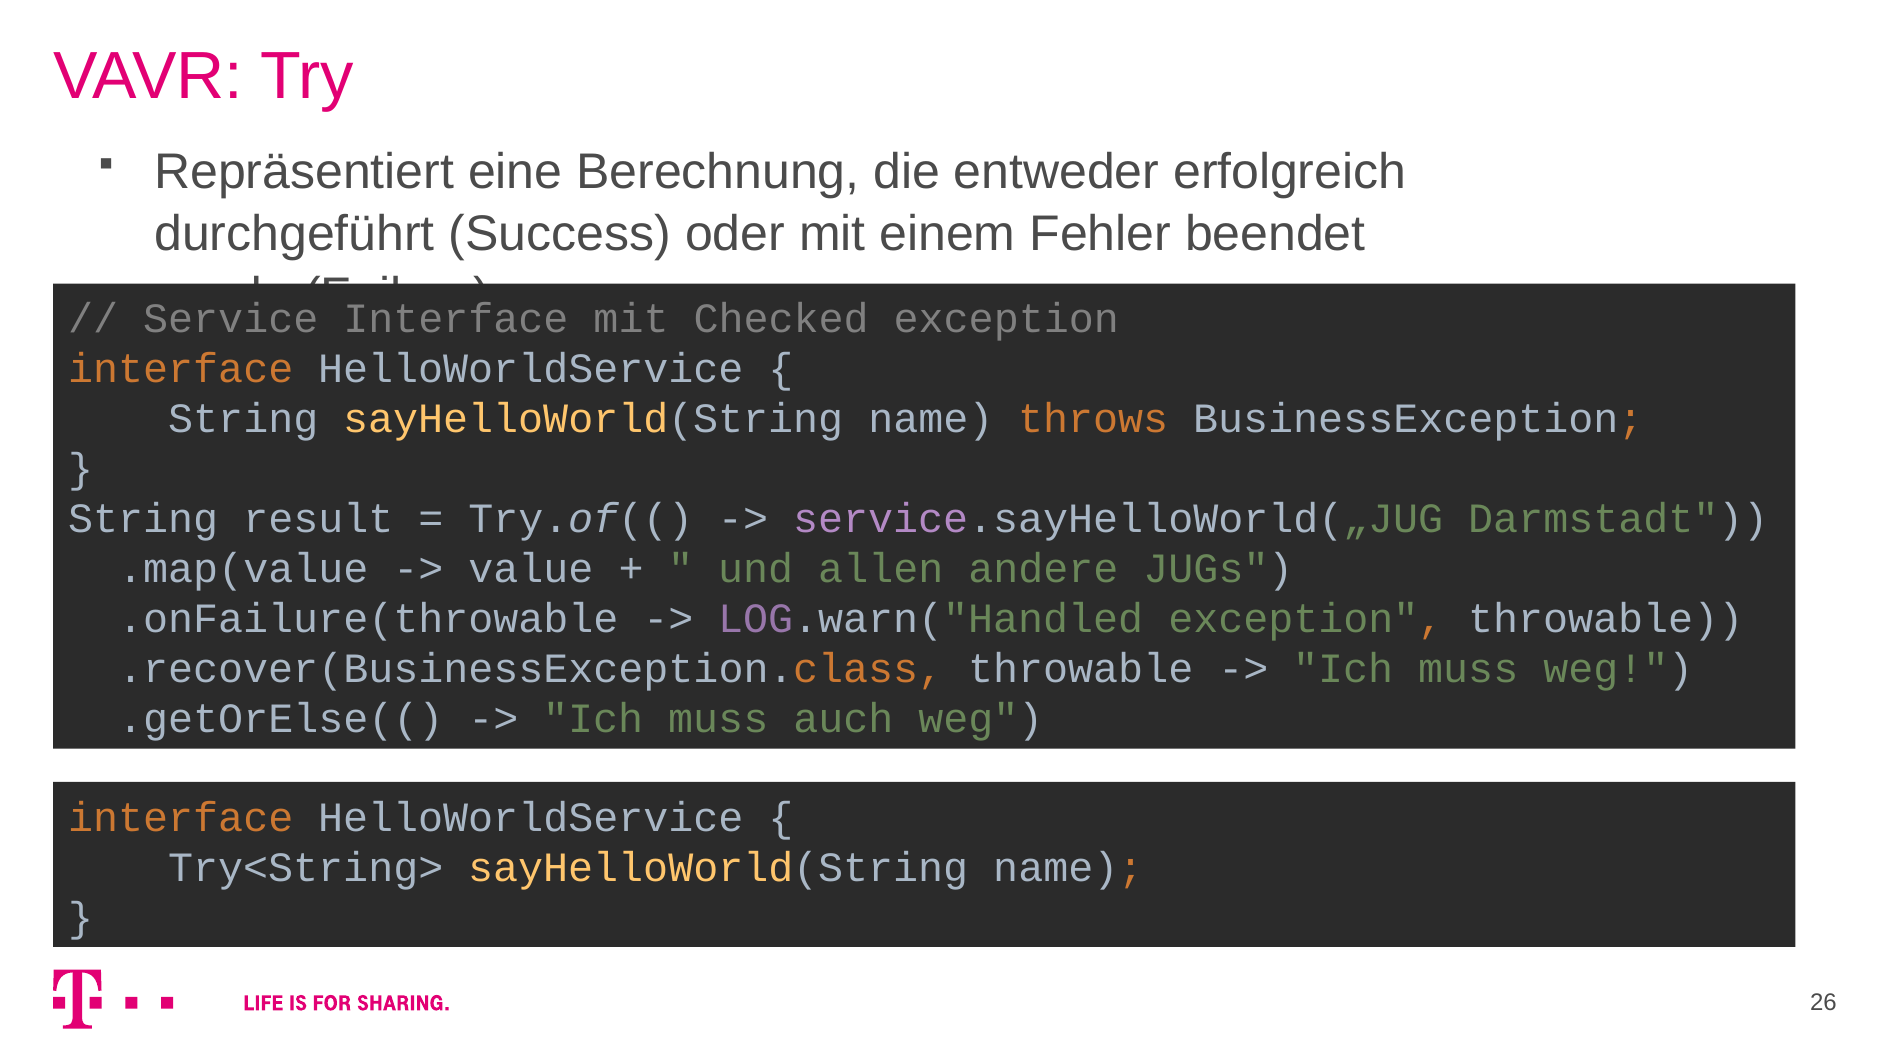

# VAVR: Try
Repräsentiert eine Berechnung, die entweder erfolgreich durchgeführt (Success) oder mit einem Fehler beendet wurde (Failure)
// Service Interface mit Checked exception
interface HelloWorldService {
    String sayHelloWorld(String name) throws BusinessException;
}
String result = Try.of(() -> service.sayHelloWorld(„JUG Darmstadt"))
  .map(value -> value + " und allen andere JUGs")
  .onFailure(throwable -> LOG.warn("Handled exception", throwable))
  .recover(BusinessException.class, throwable -> "Ich muss weg!")
  .getOrElse(() -> "Ich muss auch weg")
interface HelloWorldService {
    Try<String> sayHelloWorld(String name);
}
26